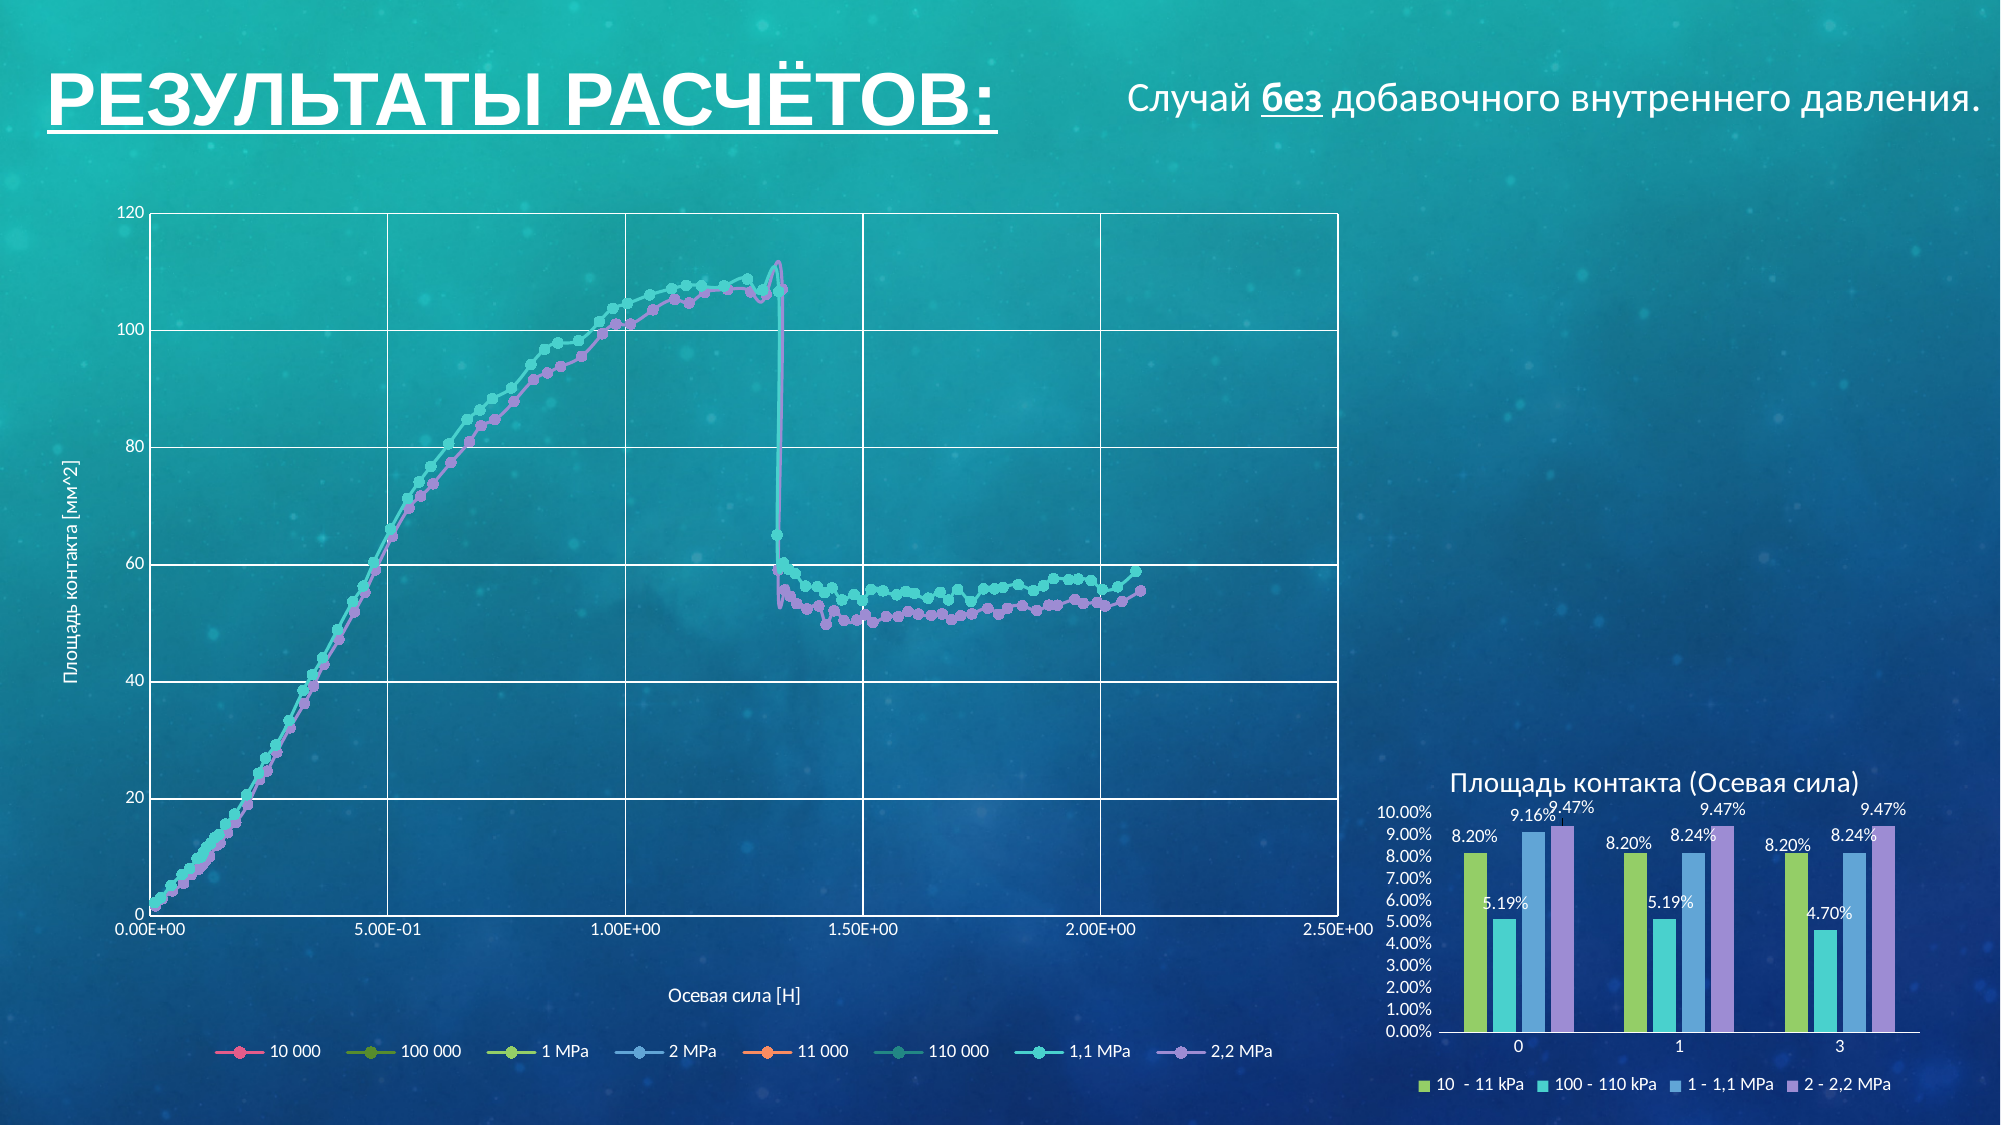

# Результаты расчётов:
Случай без добавочного внутреннего давления.

### Chart

| Category | 10 000 | 100 000 | 1 MPa | 2 MPa | 11 000 | 110 000 | 1,1 MPa | 2,2 MPa |
|---|---|---|---|---|---|---|---|---|

### Chart: Площадь контакта (Осевая сила)

| Category | 10  - 11 kPa | 100 - 110 kPa | 1 - 1,1 MPa | 2 - 2,2 MPa |
|---|---|---|---|---|
| 0 | 0.082 | 0.0519 | 0.0916 | 0.0947 |
| 1 | 0.082 | 0.0519 | 0.0824 | 0.0947 |
| 3 | 0.082 | 0.047 | 0.0824 | 0.0947 |